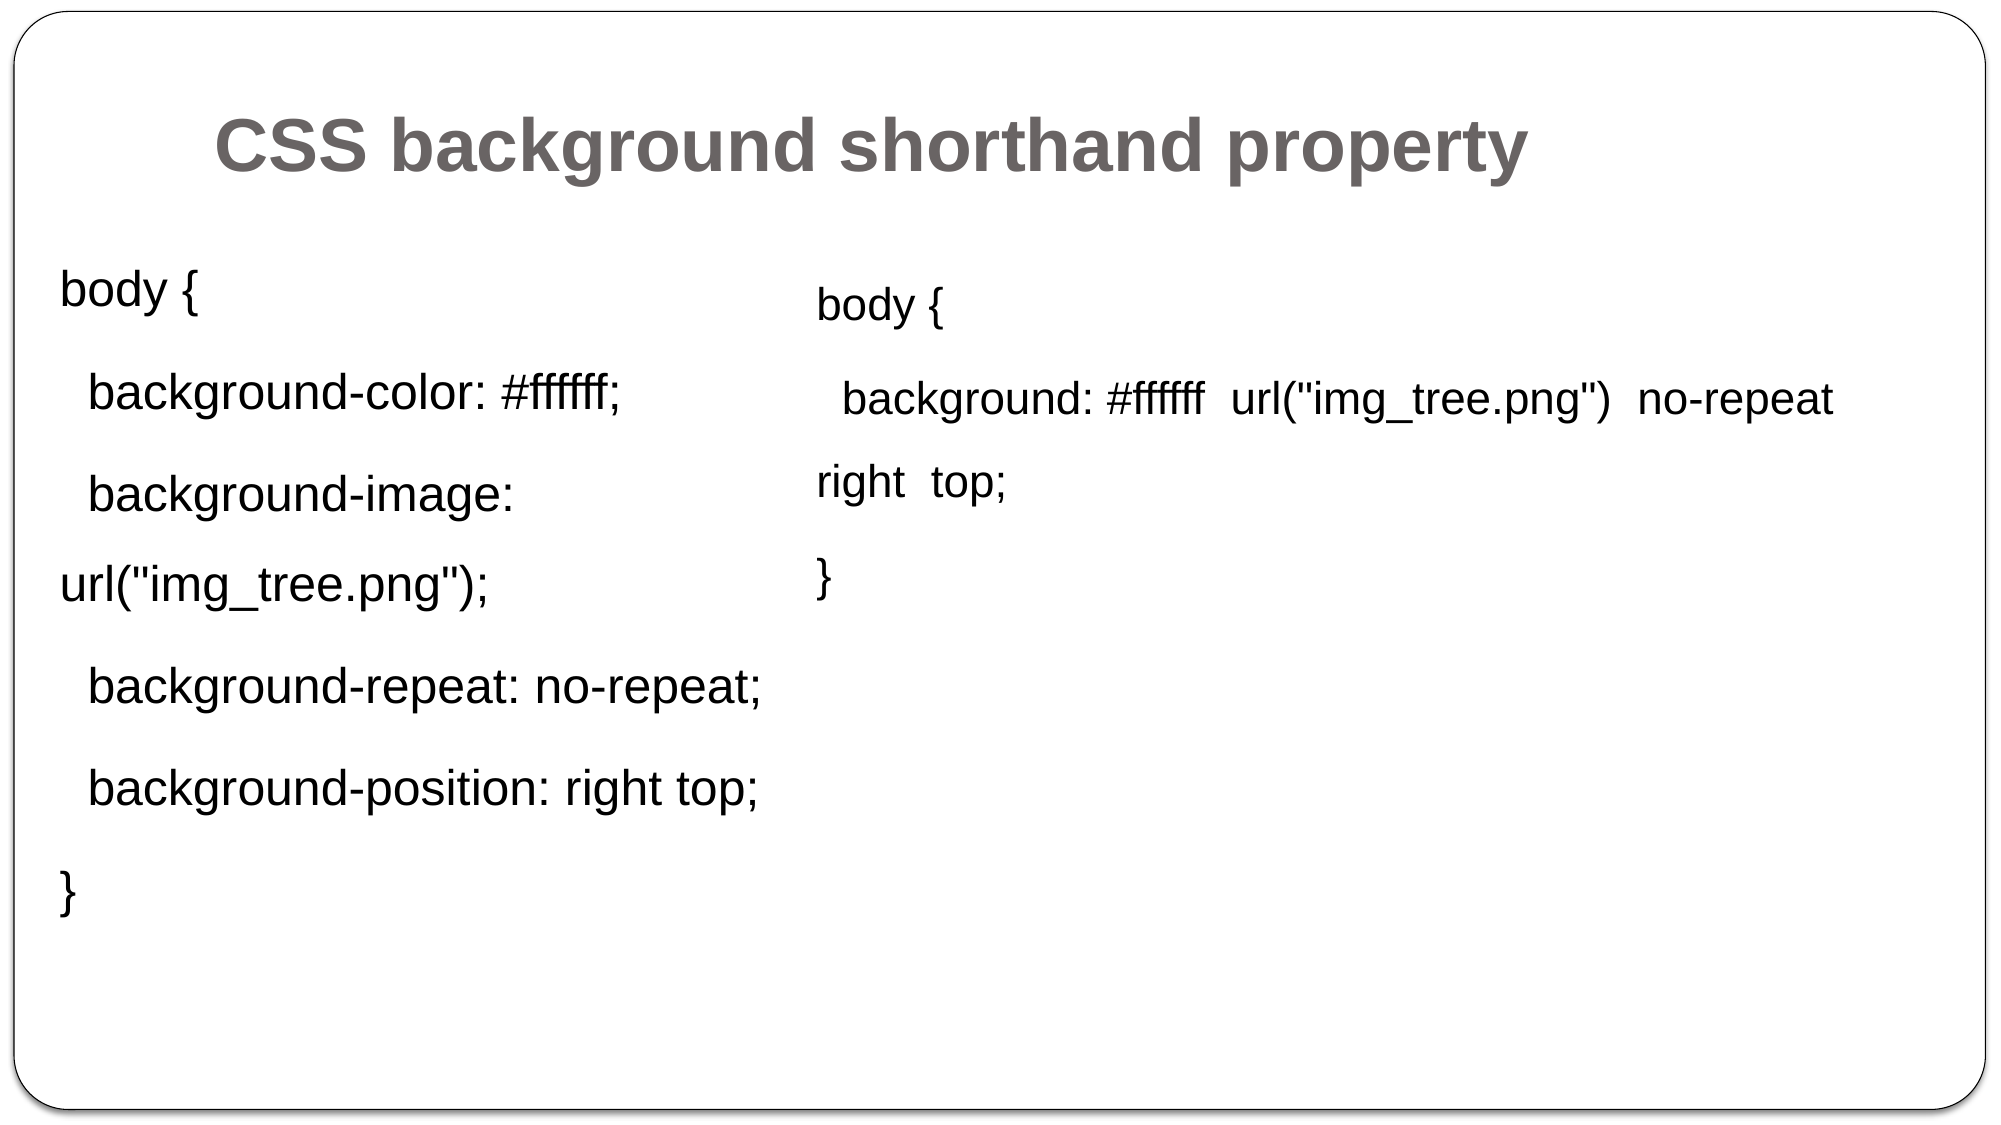

# CSS background shorthand property
body {
  background-color: #ffffff;
  background-image: url("img_tree.png");
  background-repeat: no-repeat;
  background-position: right top;
}
body {
  background: #ffffff  url("img_tree.png")  no-repeat  right  top;
}